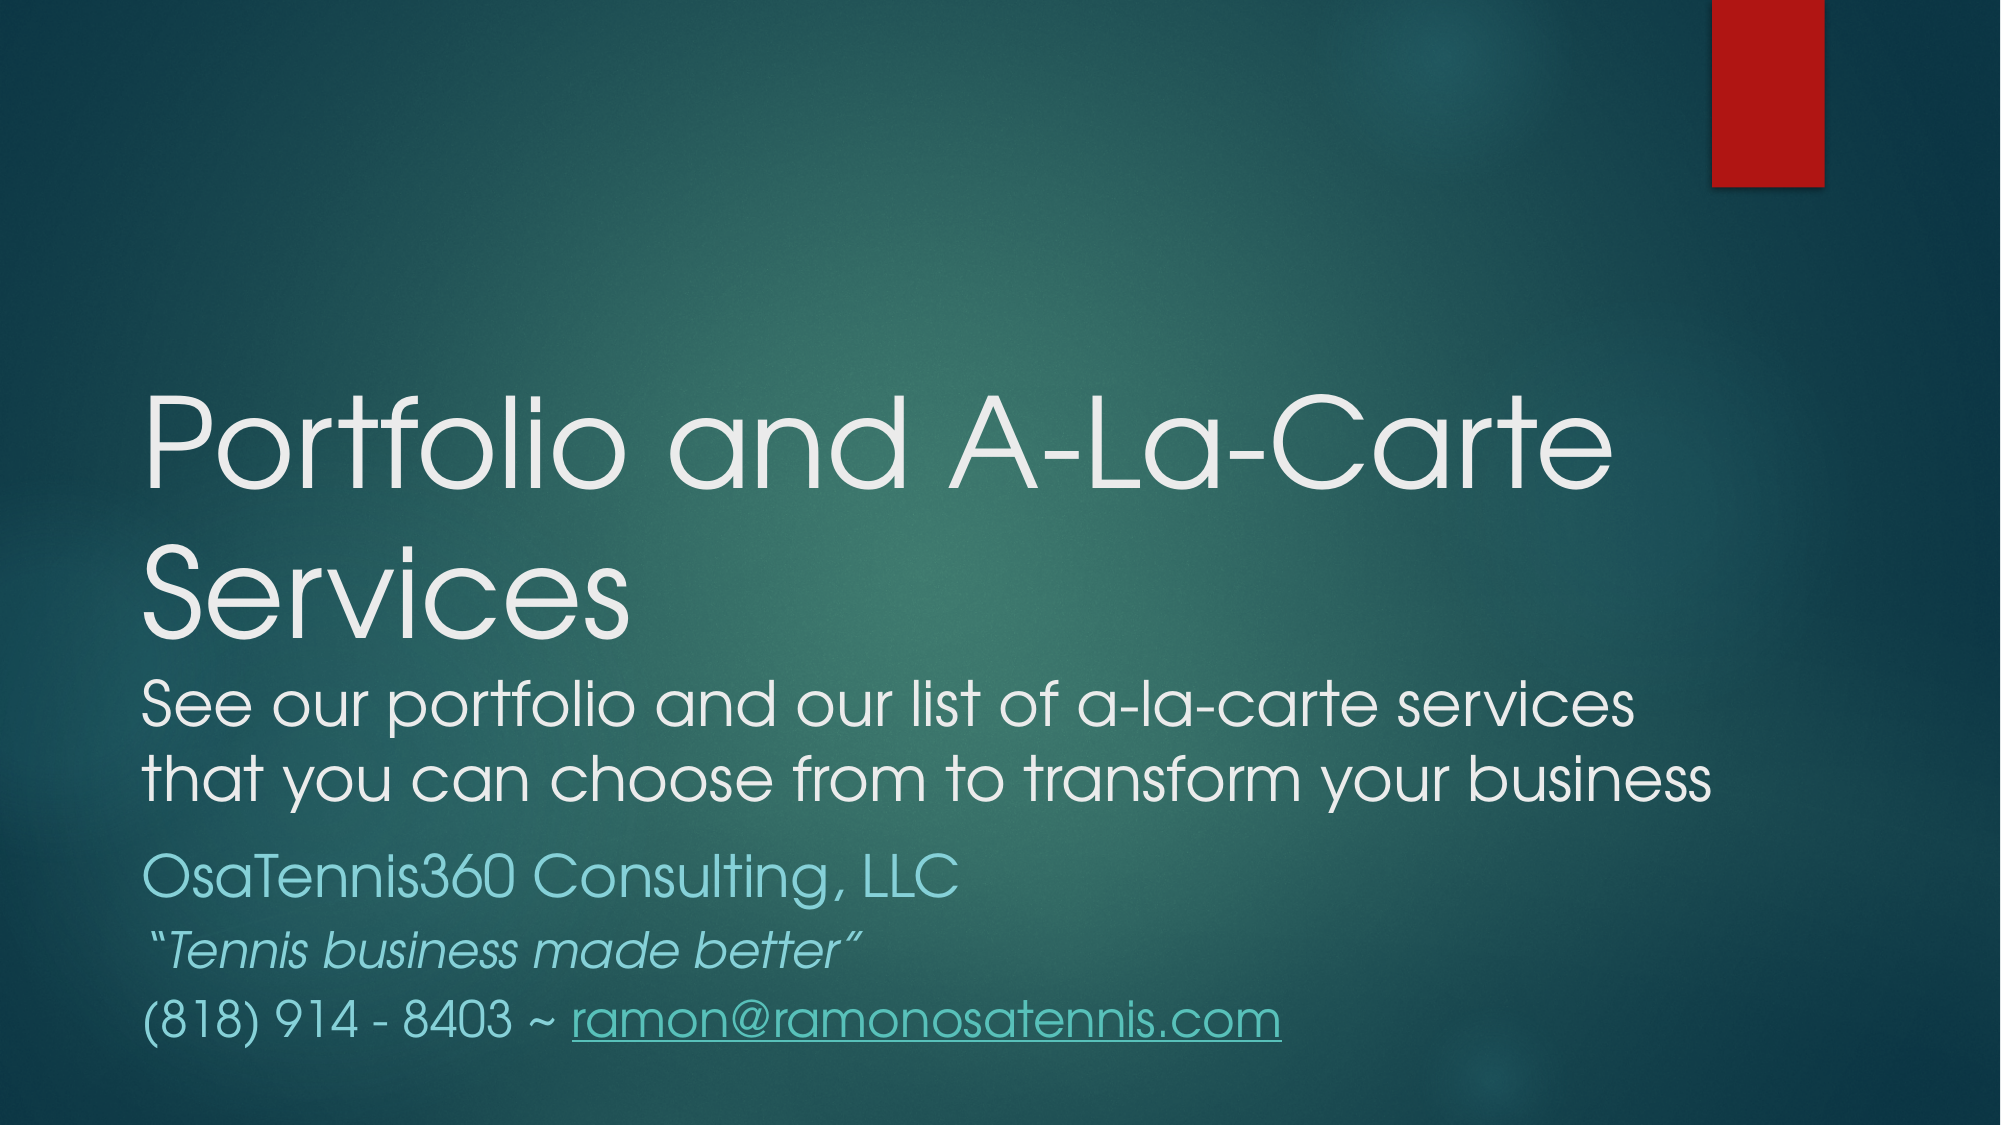

# Portfolio and A-La-Carte Services
See our portfolio and our list of a-la-carte services that you can choose from to transform your business
OsaTennis360 Consulting, LLC
“Tennis business made better”
(818) 914 - 8403 ~ ramon@ramonosatennis.com